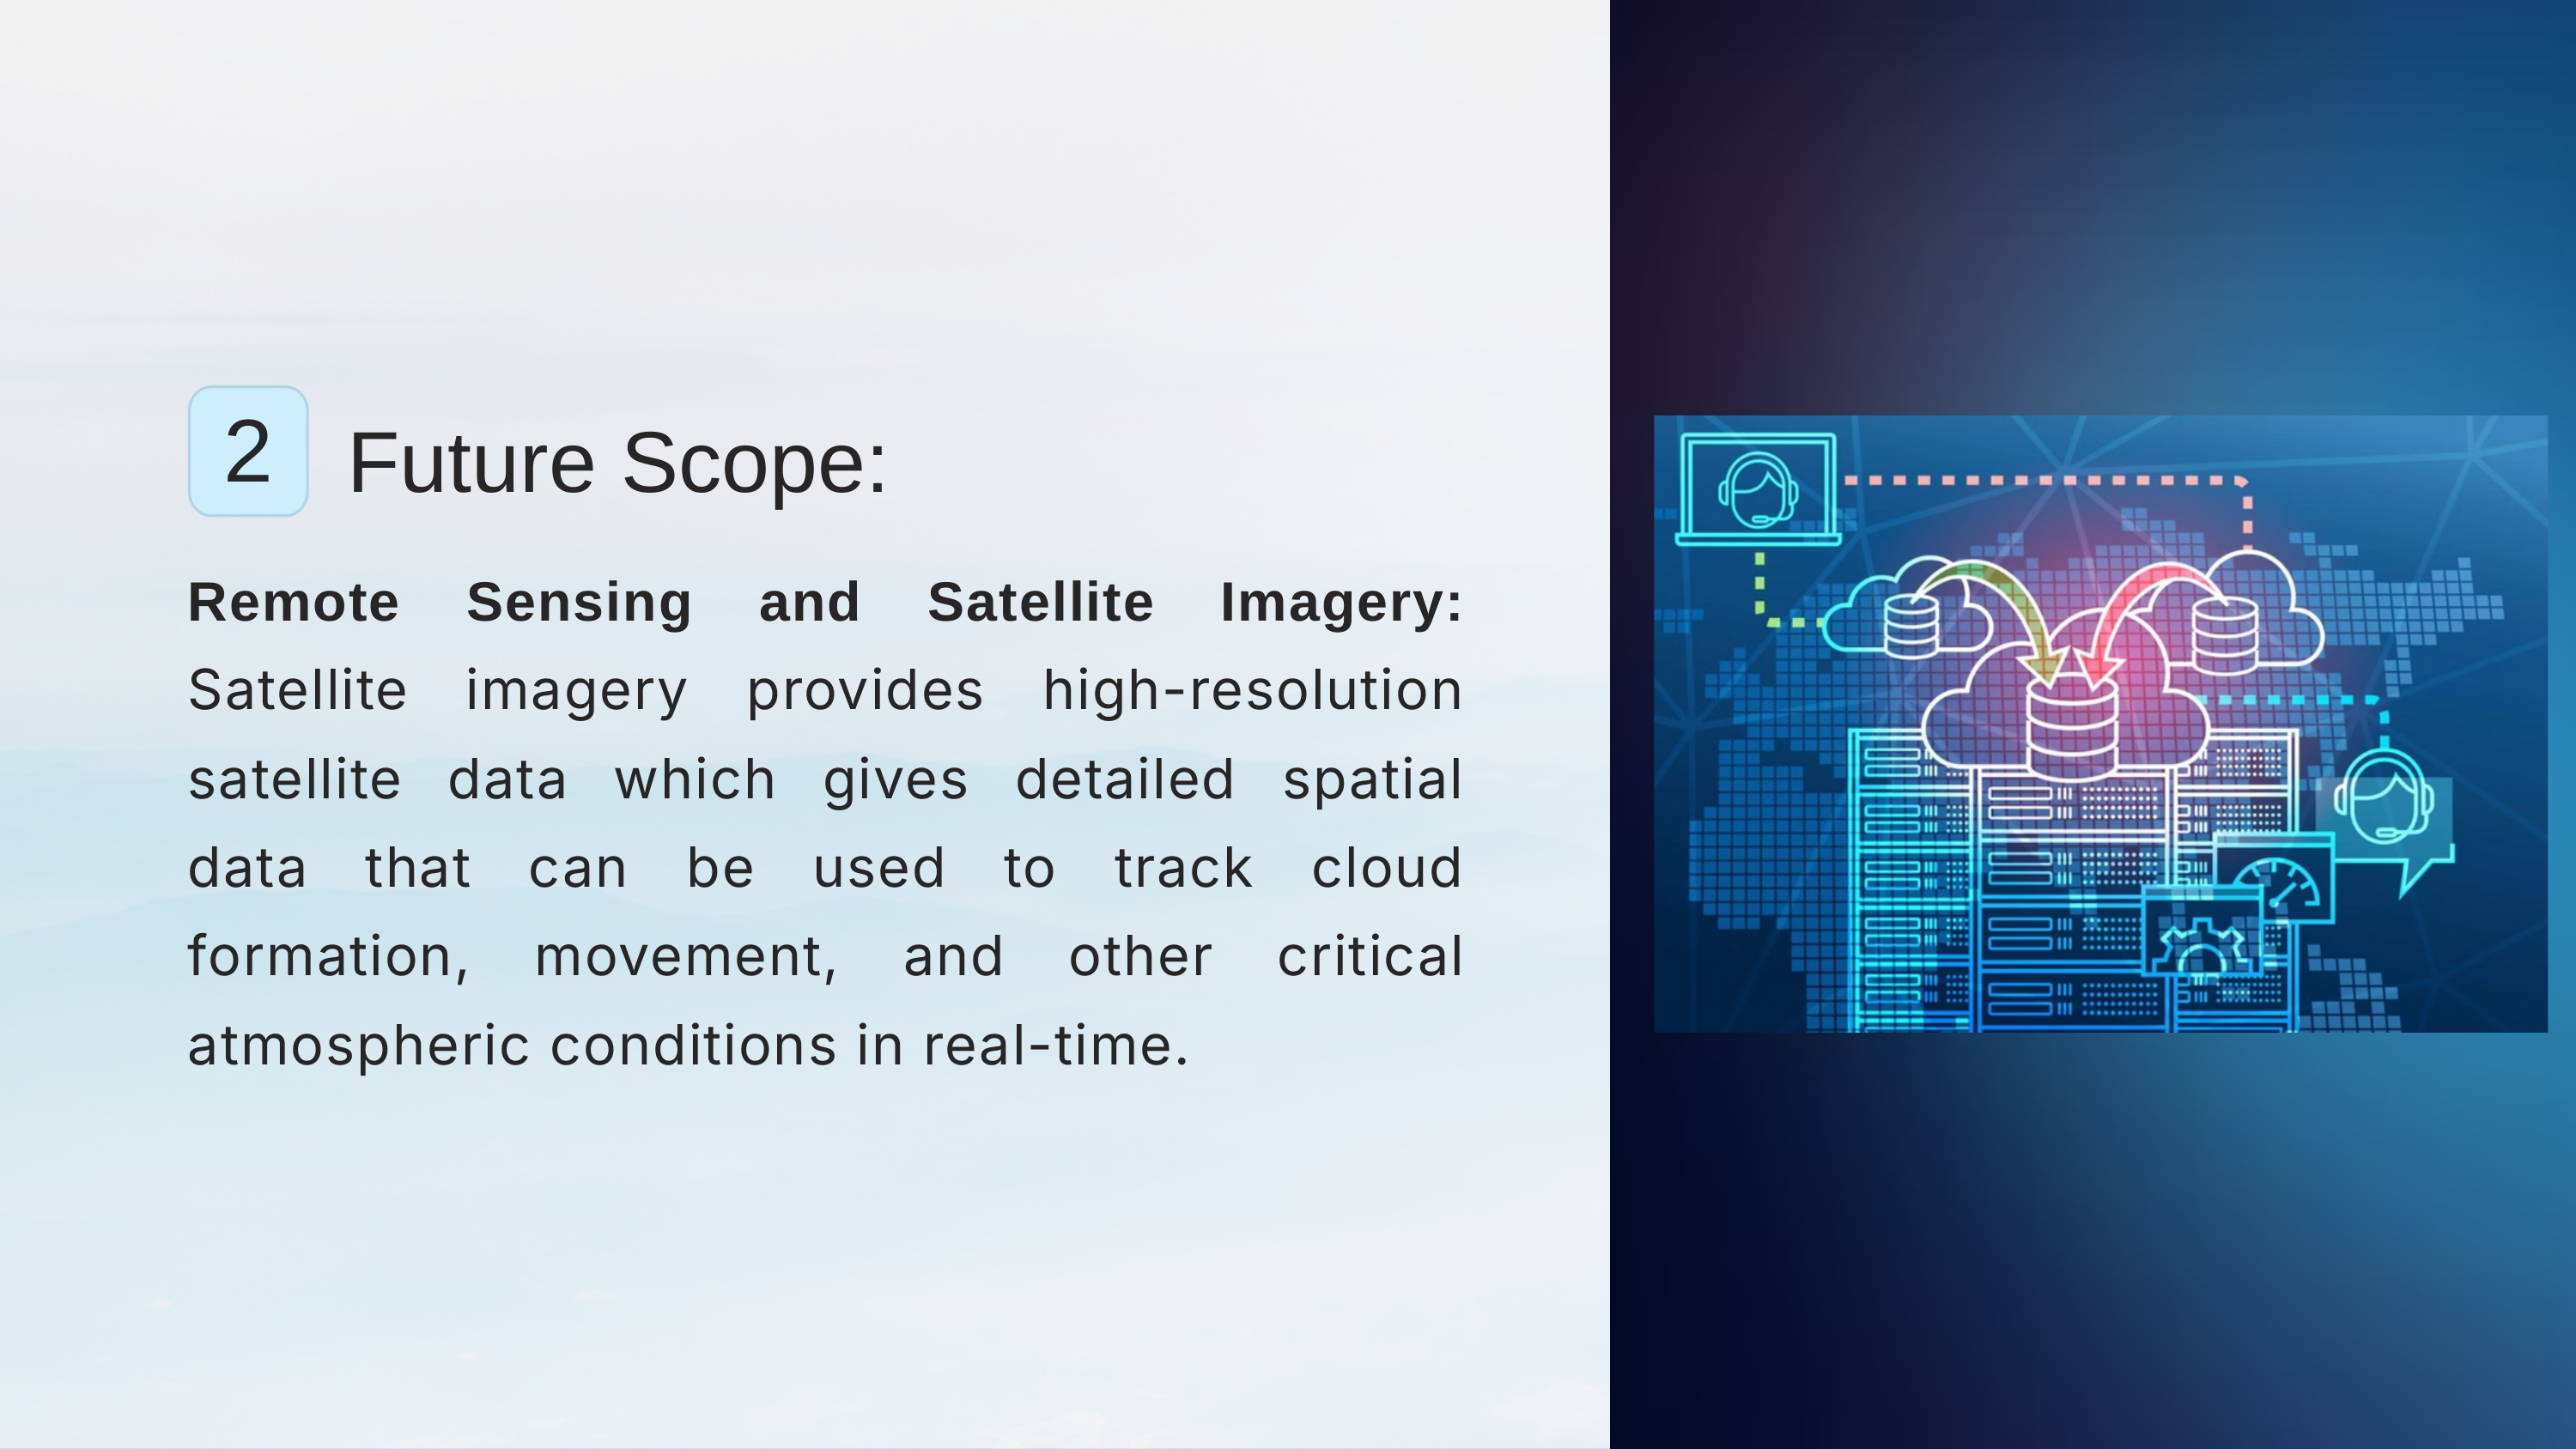

Future Scope:
2
Remote Sensing and Satellite Imagery: Satellite imagery provides high-resolution satellite data which gives detailed spatial data that can be used to track cloud formation, movement, and other critical atmospheric conditions in real-time.